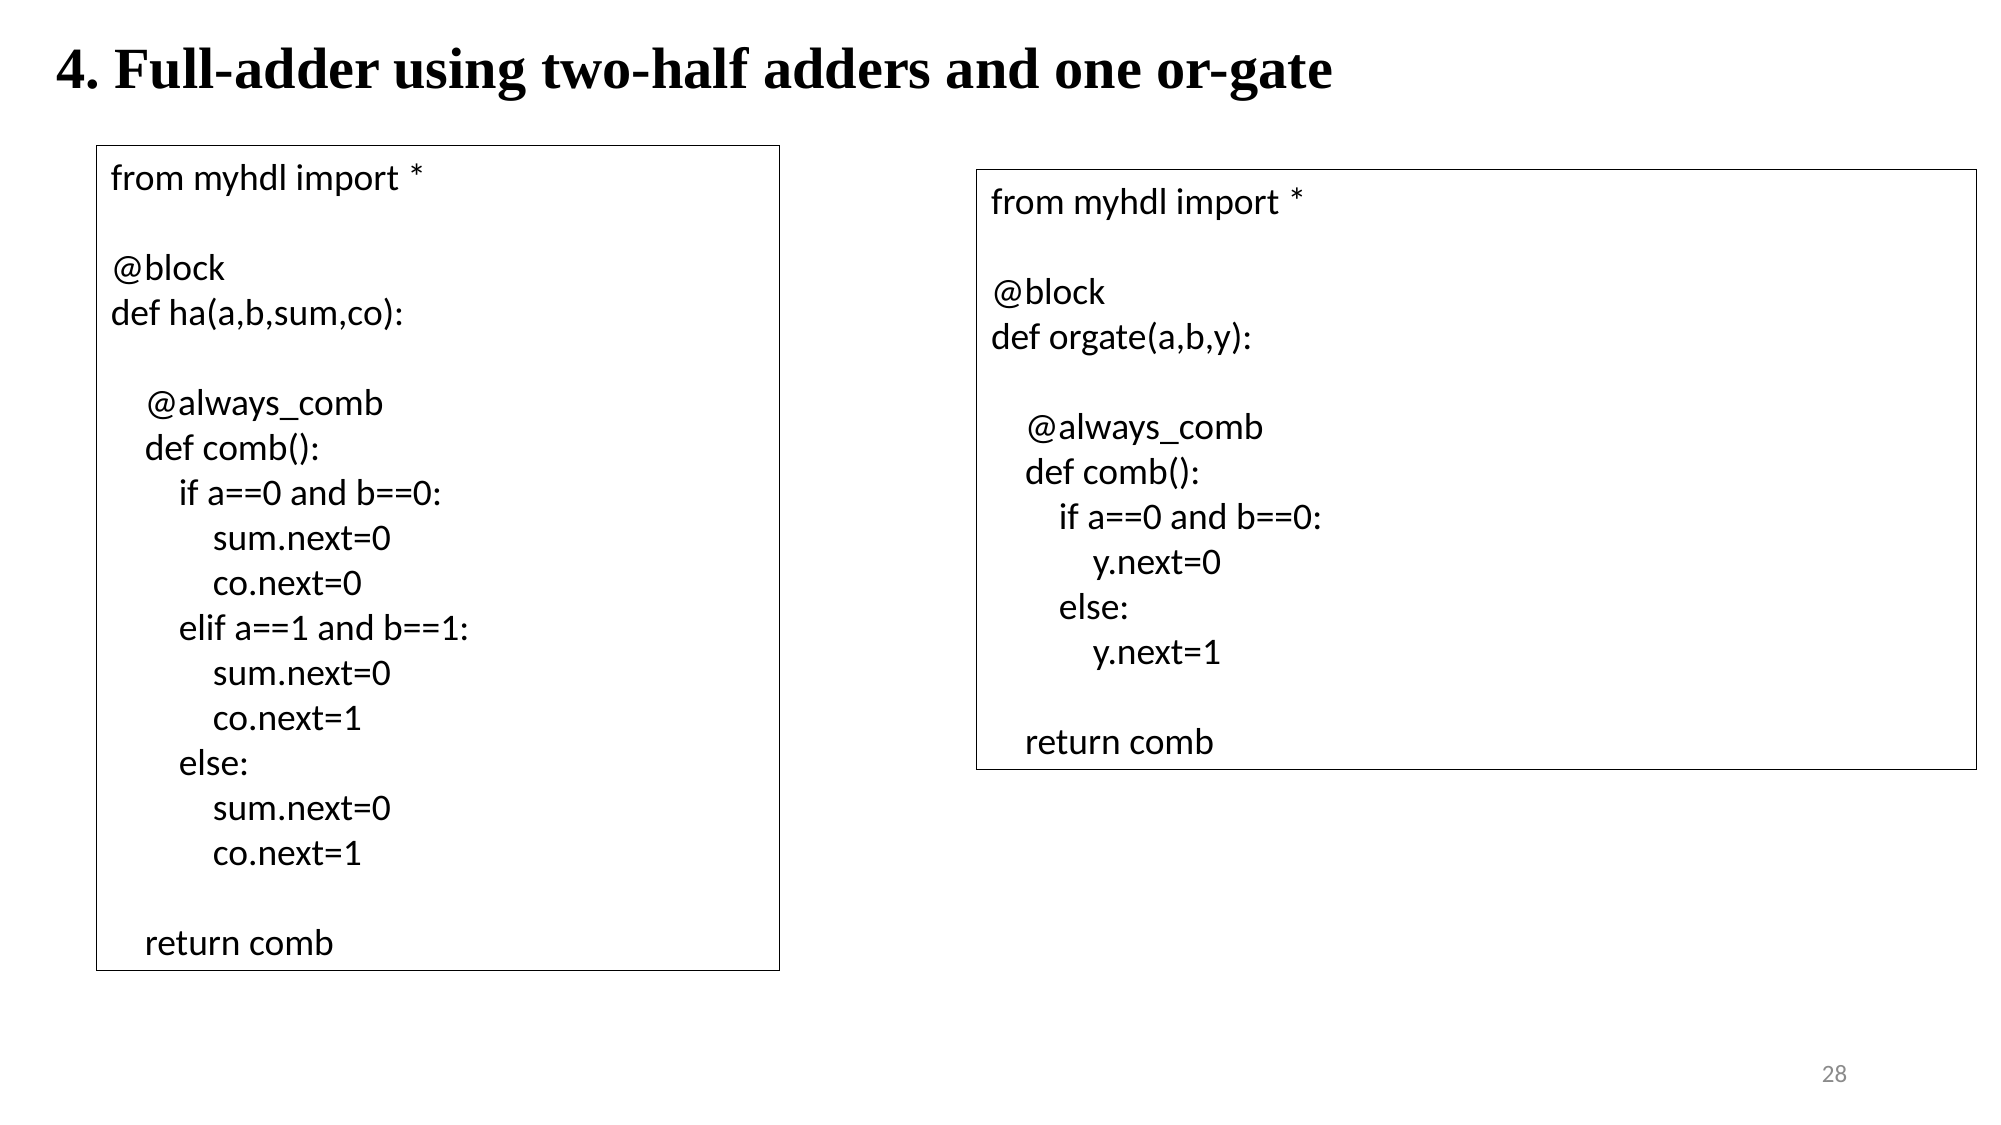

4. Full-adder using two-half adders and one or-gate
from myhdl import *

@block
def ha(a,b,sum,co):

    @always_comb
    def comb():
        if a==0 and b==0:
            sum.next=0
            co.next=0
        elif a==1 and b==1:
            sum.next=0
            co.next=1
        else:
            sum.next=0
            co.next=1

    return comb
from myhdl import *

@block
def orgate(a,b,y):

    @always_comb
    def comb():
        if a==0 and b==0:
            y.next=0
        else:
            y.next=1

    return comb
28